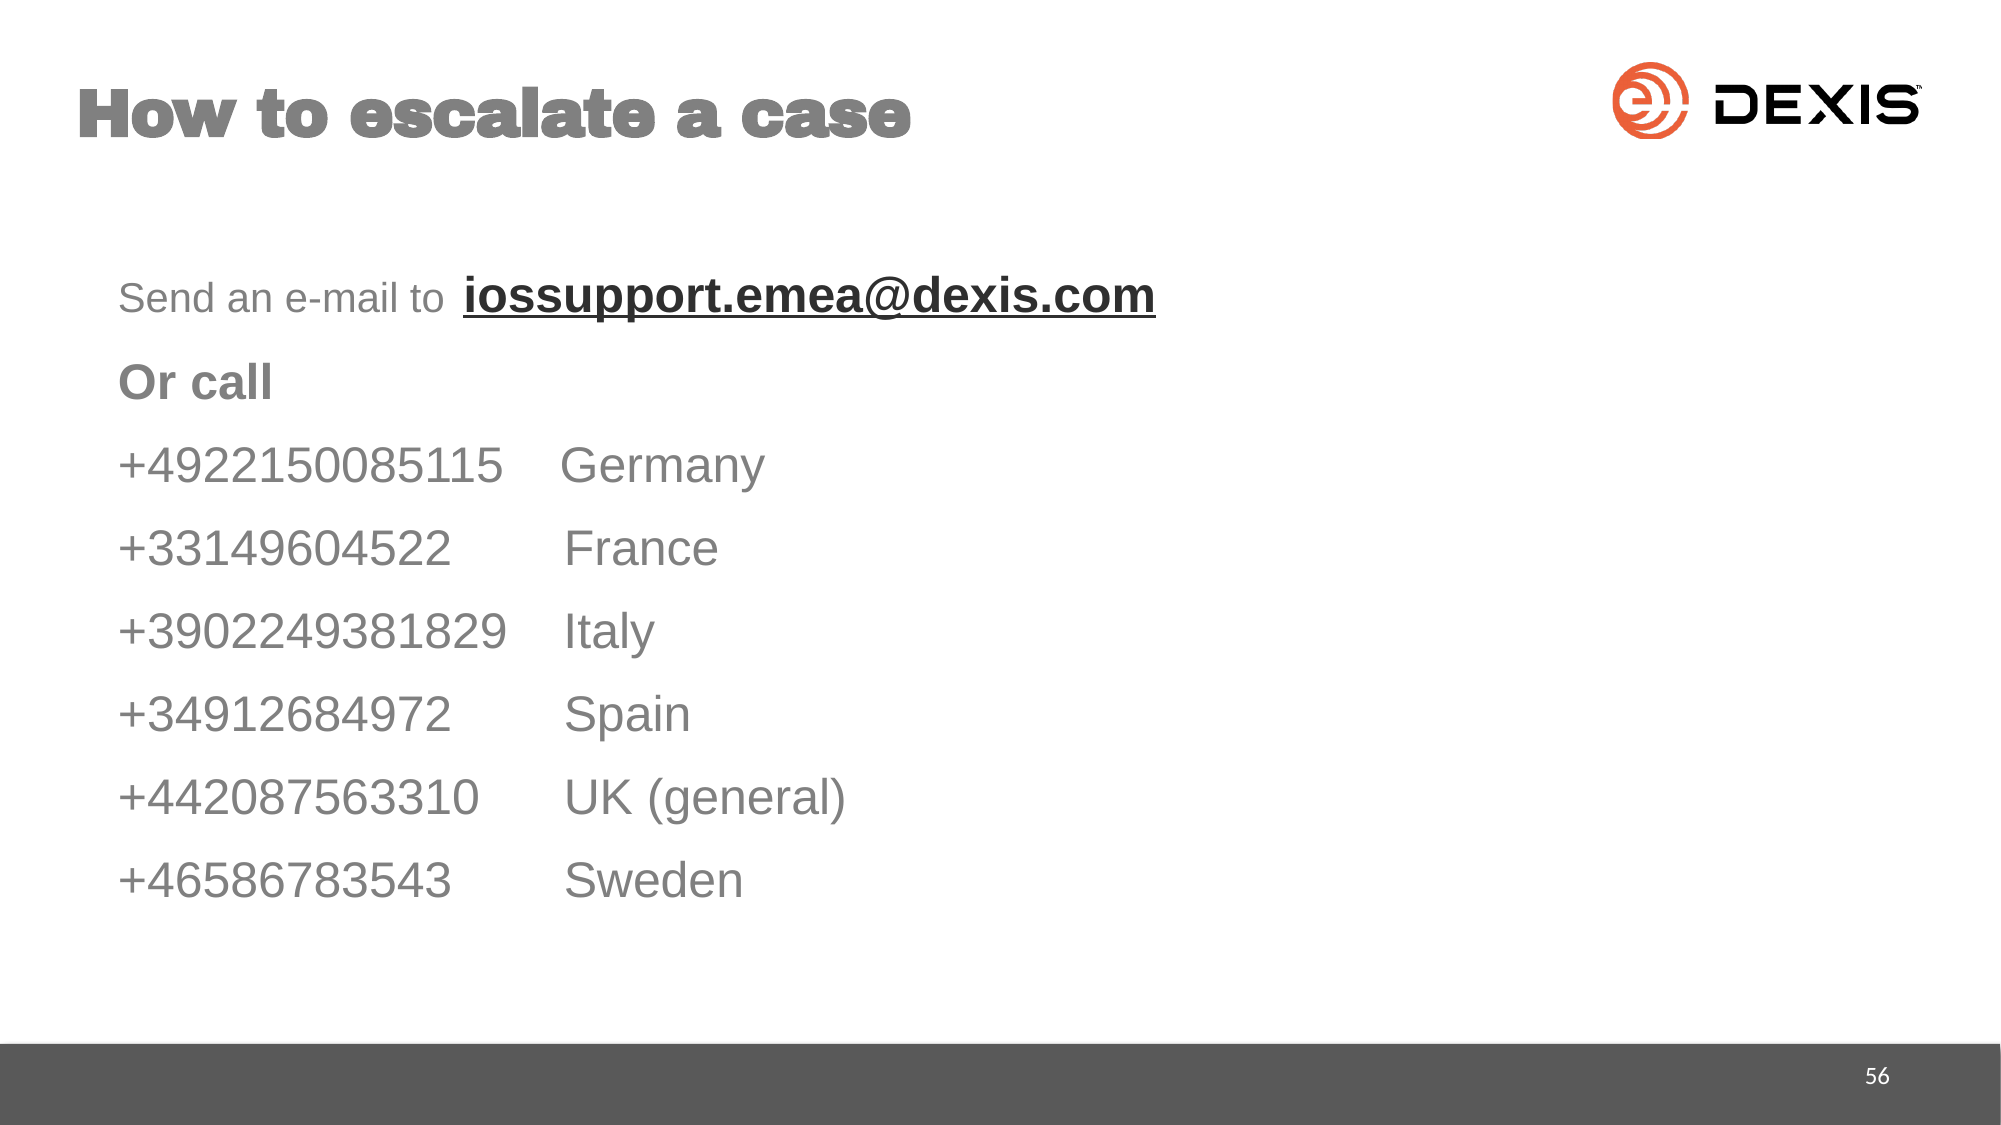

# How to escalate a case
Send an e-mail to iossupport.emea@dexis.com
Or call
+4922150085115    Germany
+33149604522        France
+3902249381829    Italy
+34912684972        Spain
+442087563310      UK (general)
+46586783543        Sweden

56